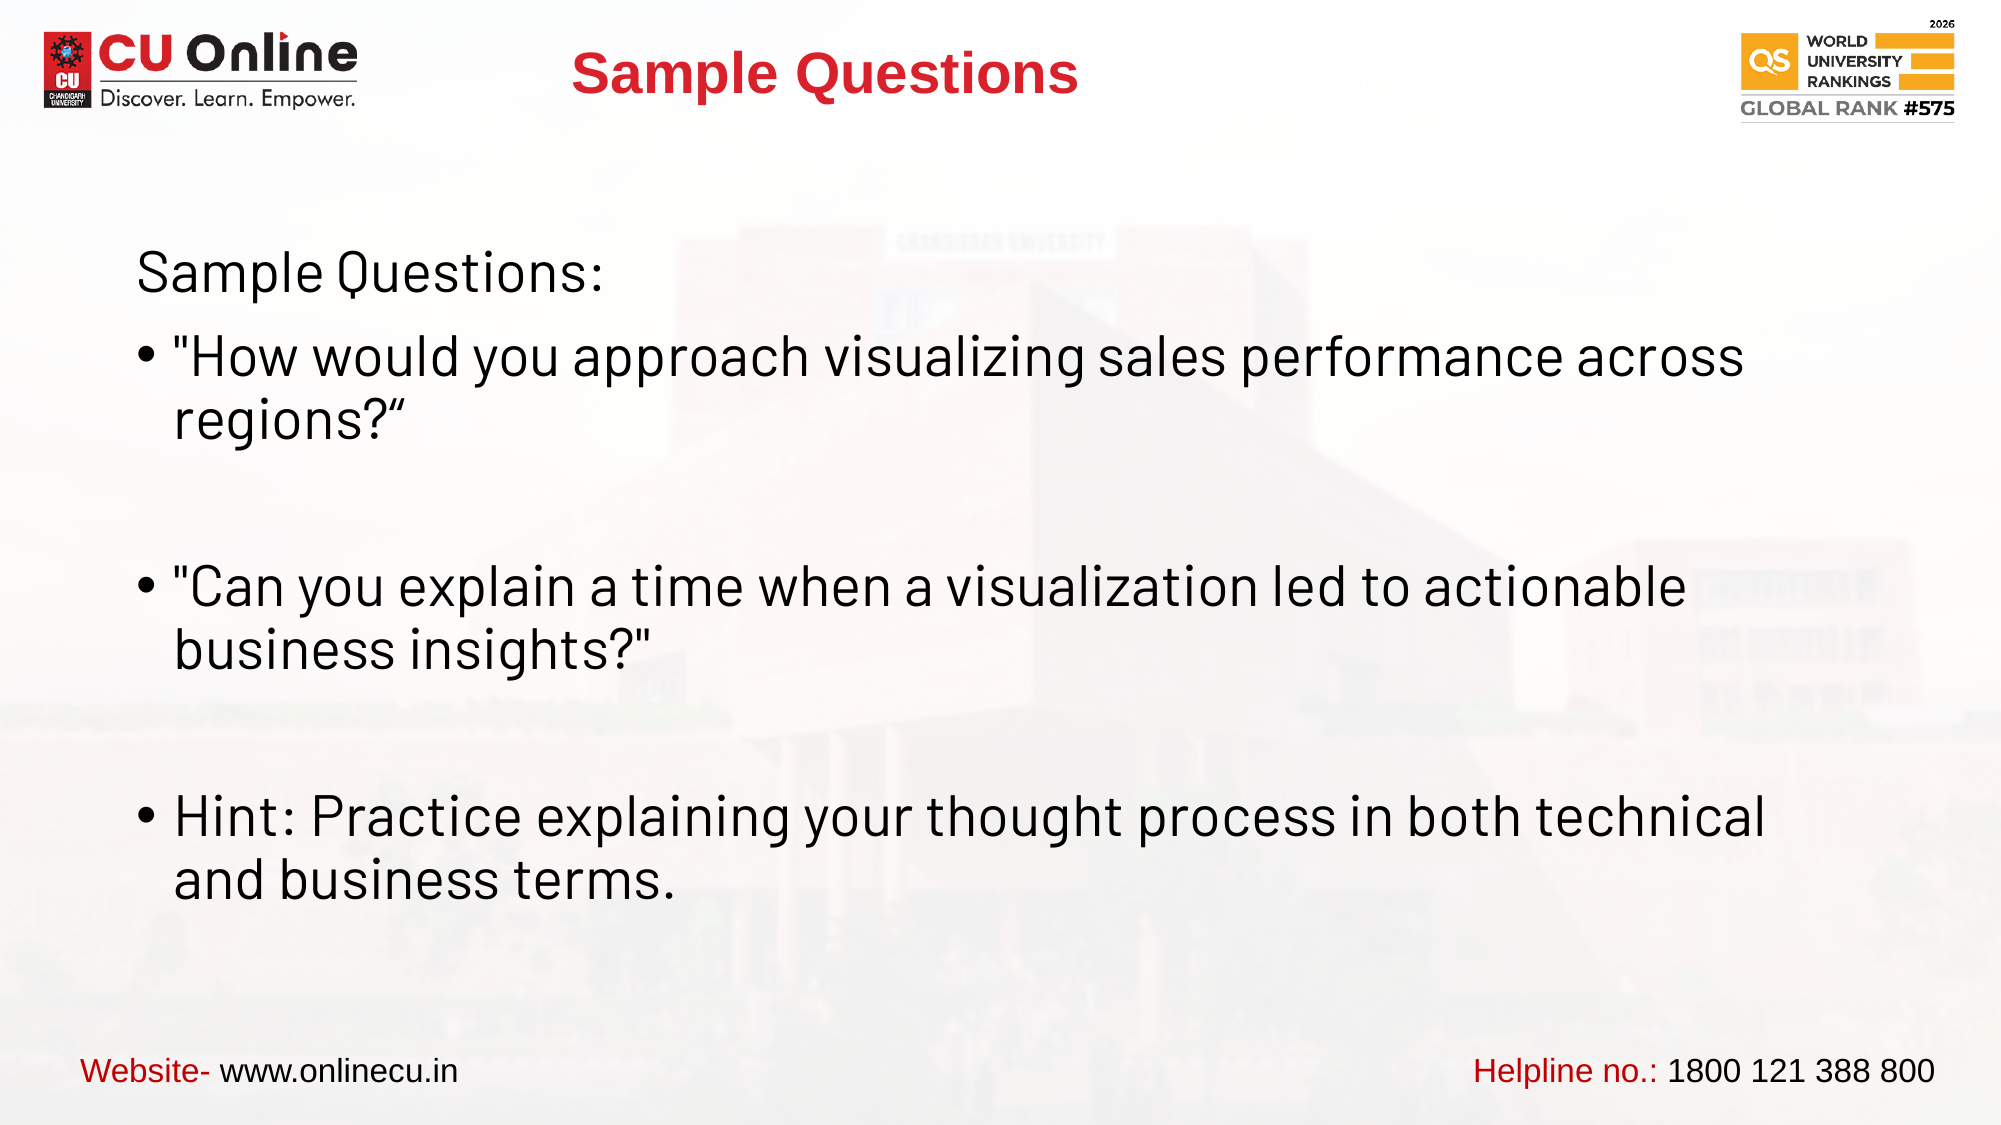

Sample Questions
Sample Questions:
"How would you approach visualizing sales performance across regions?“

"Can you explain a time when a visualization led to actionable business insights?"

Hint: Practice explaining your thought process in both technical and business terms.